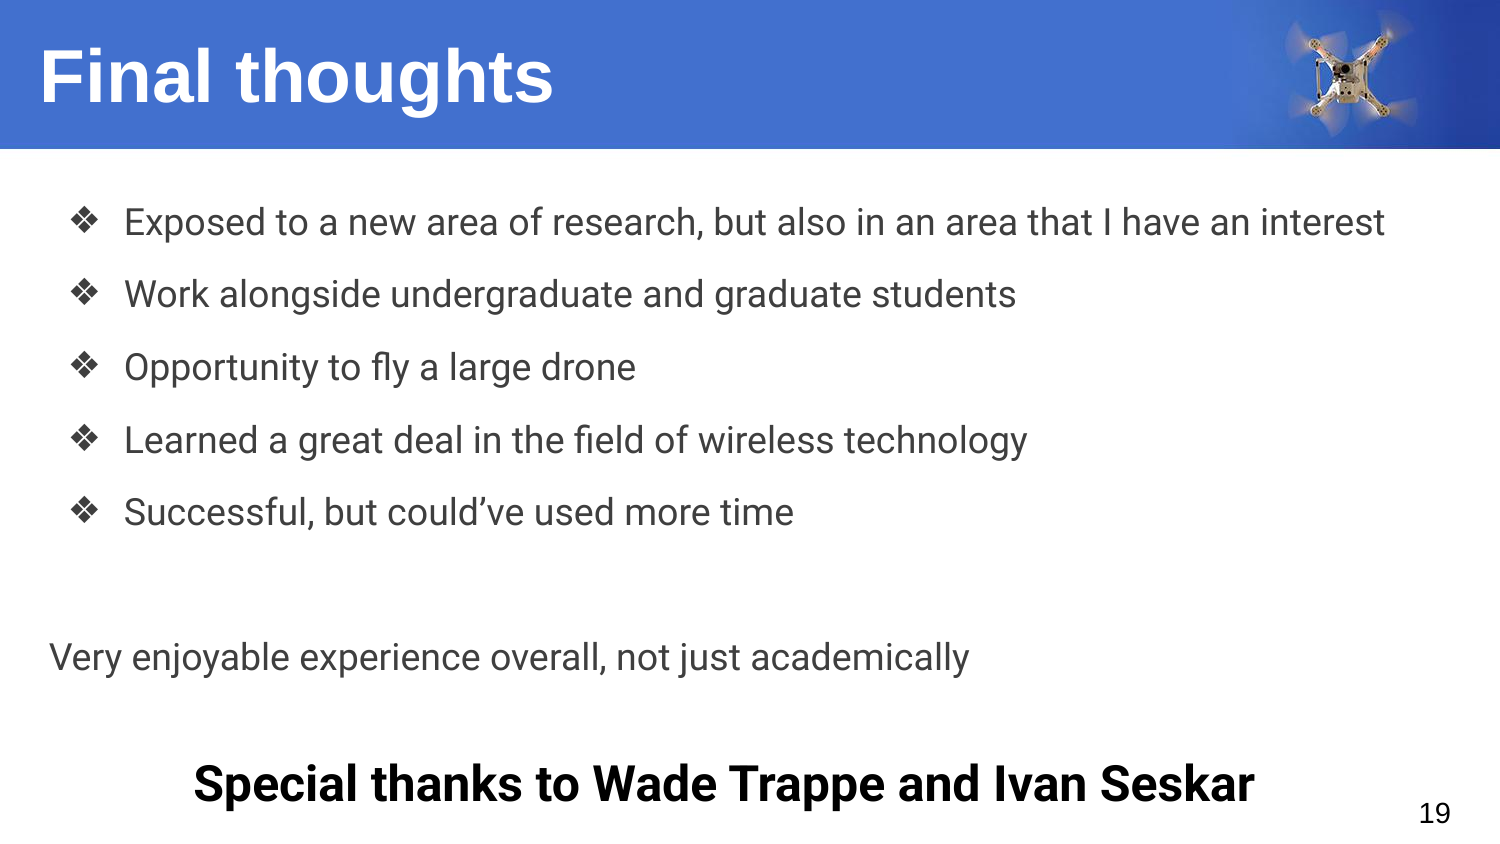

# Final thoughts
Exposed to a new area of research, but also in an area that I have an interest
Work alongside undergraduate and graduate students
Opportunity to fly a large drone
Learned a great deal in the field of wireless technology
Successful, but could’ve used more time

Very enjoyable experience overall, not just academically
Special thanks to Wade Trappe and Ivan Seskar
19